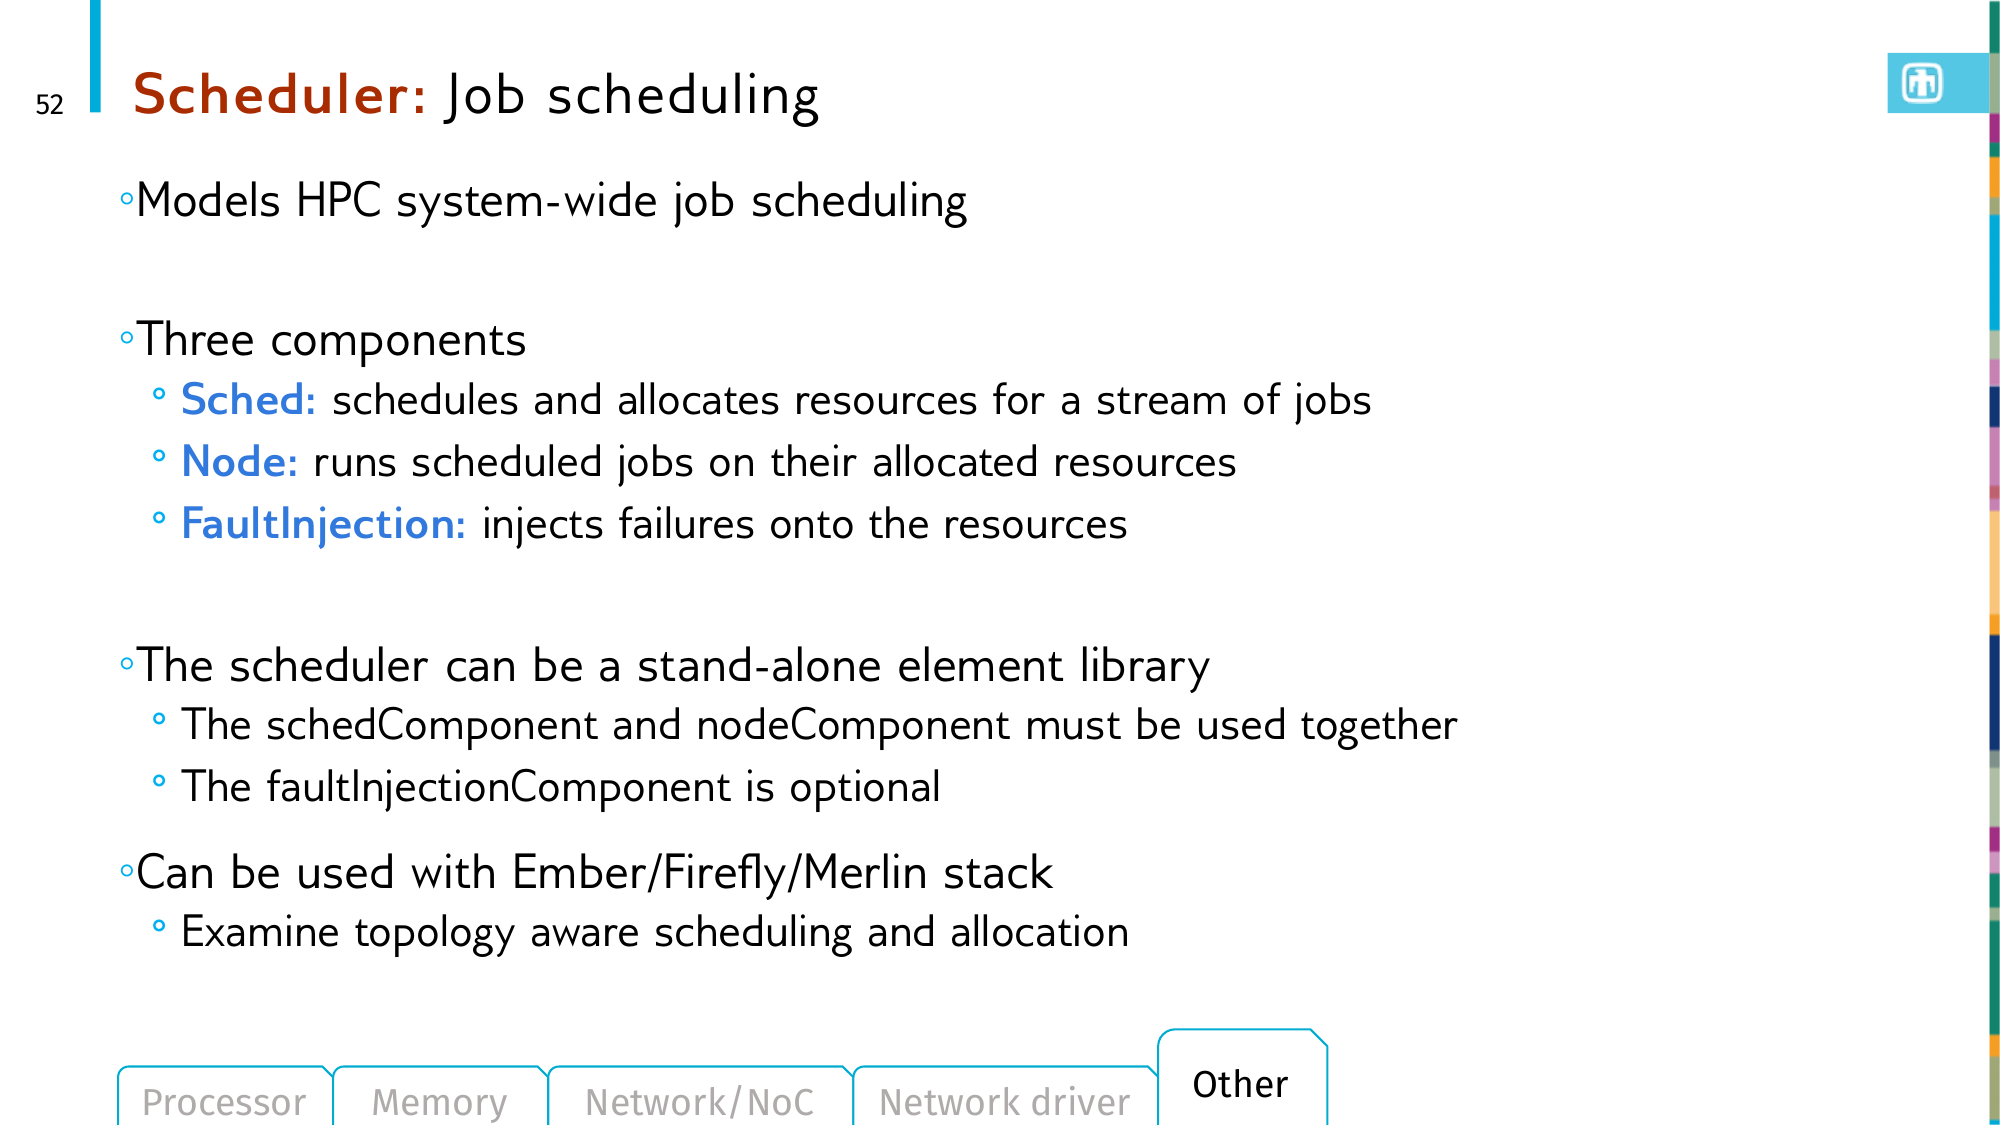

# Scheduler: Job scheduling
52
Models HPC system-wide job scheduling

Three components
Sched: schedules and allocates resources for a stream of jobs
Node: runs scheduled jobs on their allocated resources
FaultInjection: injects failures onto the resources

The scheduler can be a stand-alone element library
The schedComponent and nodeComponent must be used together
The faultInjectionComponent is optional
Can be used with Ember/Firefly/Merlin stack
Examine topology aware scheduling and allocation

Other
IISWC 2019 Tutorial
Processor
Memory
Network/NoC
Network driver